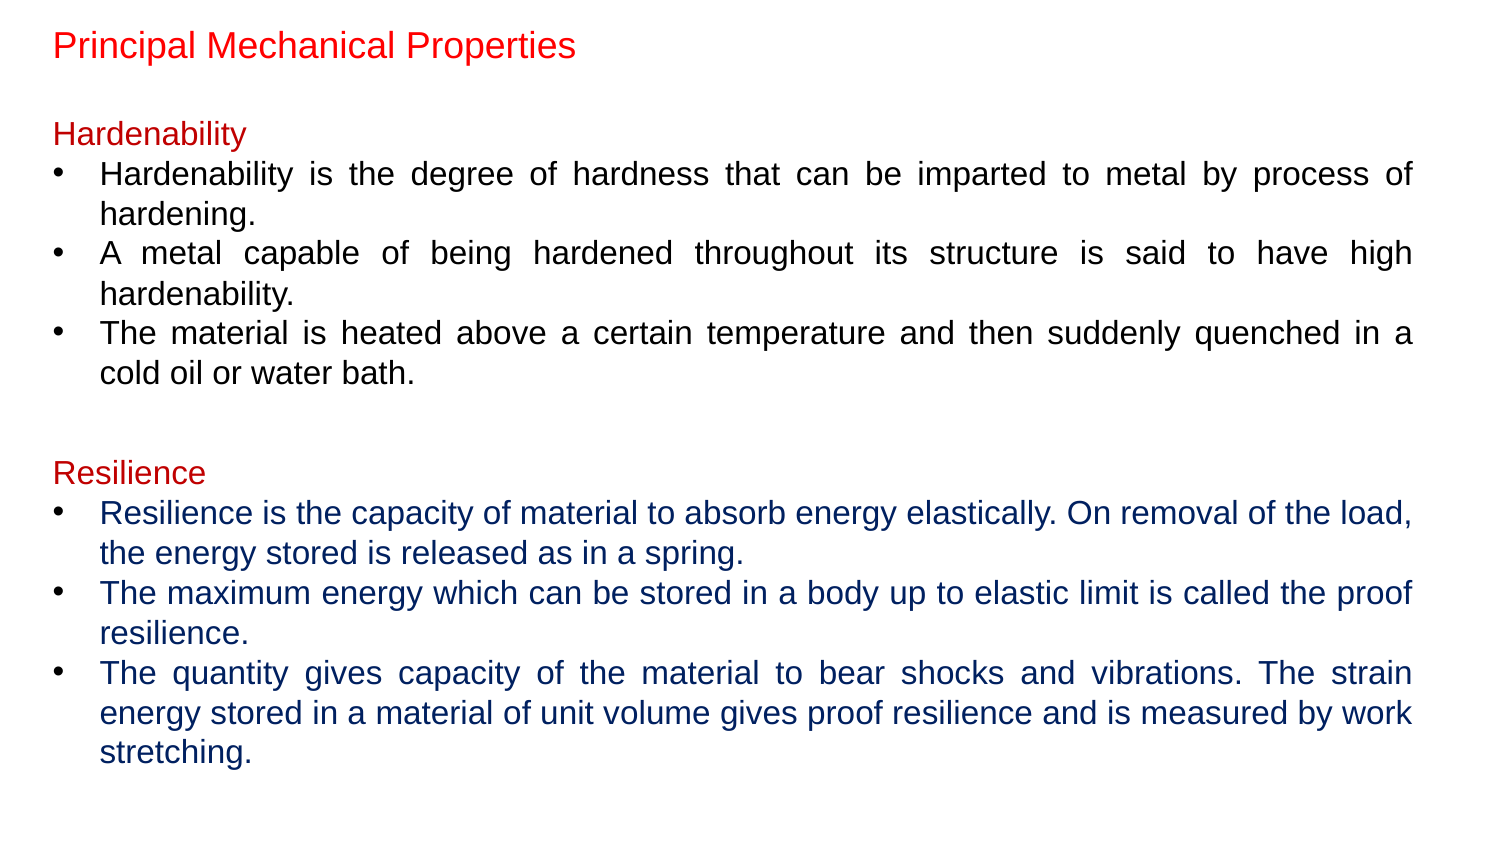

Principal Mechanical Properties
Hardenability
Hardenability is the degree of hardness that can be imparted to metal by process of hardening.
A metal capable of being hardened throughout its structure is said to have high hardenability.
The material is heated above a certain temperature and then suddenly quenched in a cold oil or water bath.

Resilience
Resilience is the capacity of material to absorb energy elastically. On removal of the load, the energy stored is released as in a spring.
The maximum energy which can be stored in a body up to elastic limit is called the proof resilience.
The quantity gives capacity of the material to bear shocks and vibrations. The strain energy stored in a material of unit volume gives proof resilience and is measured by work stretching.